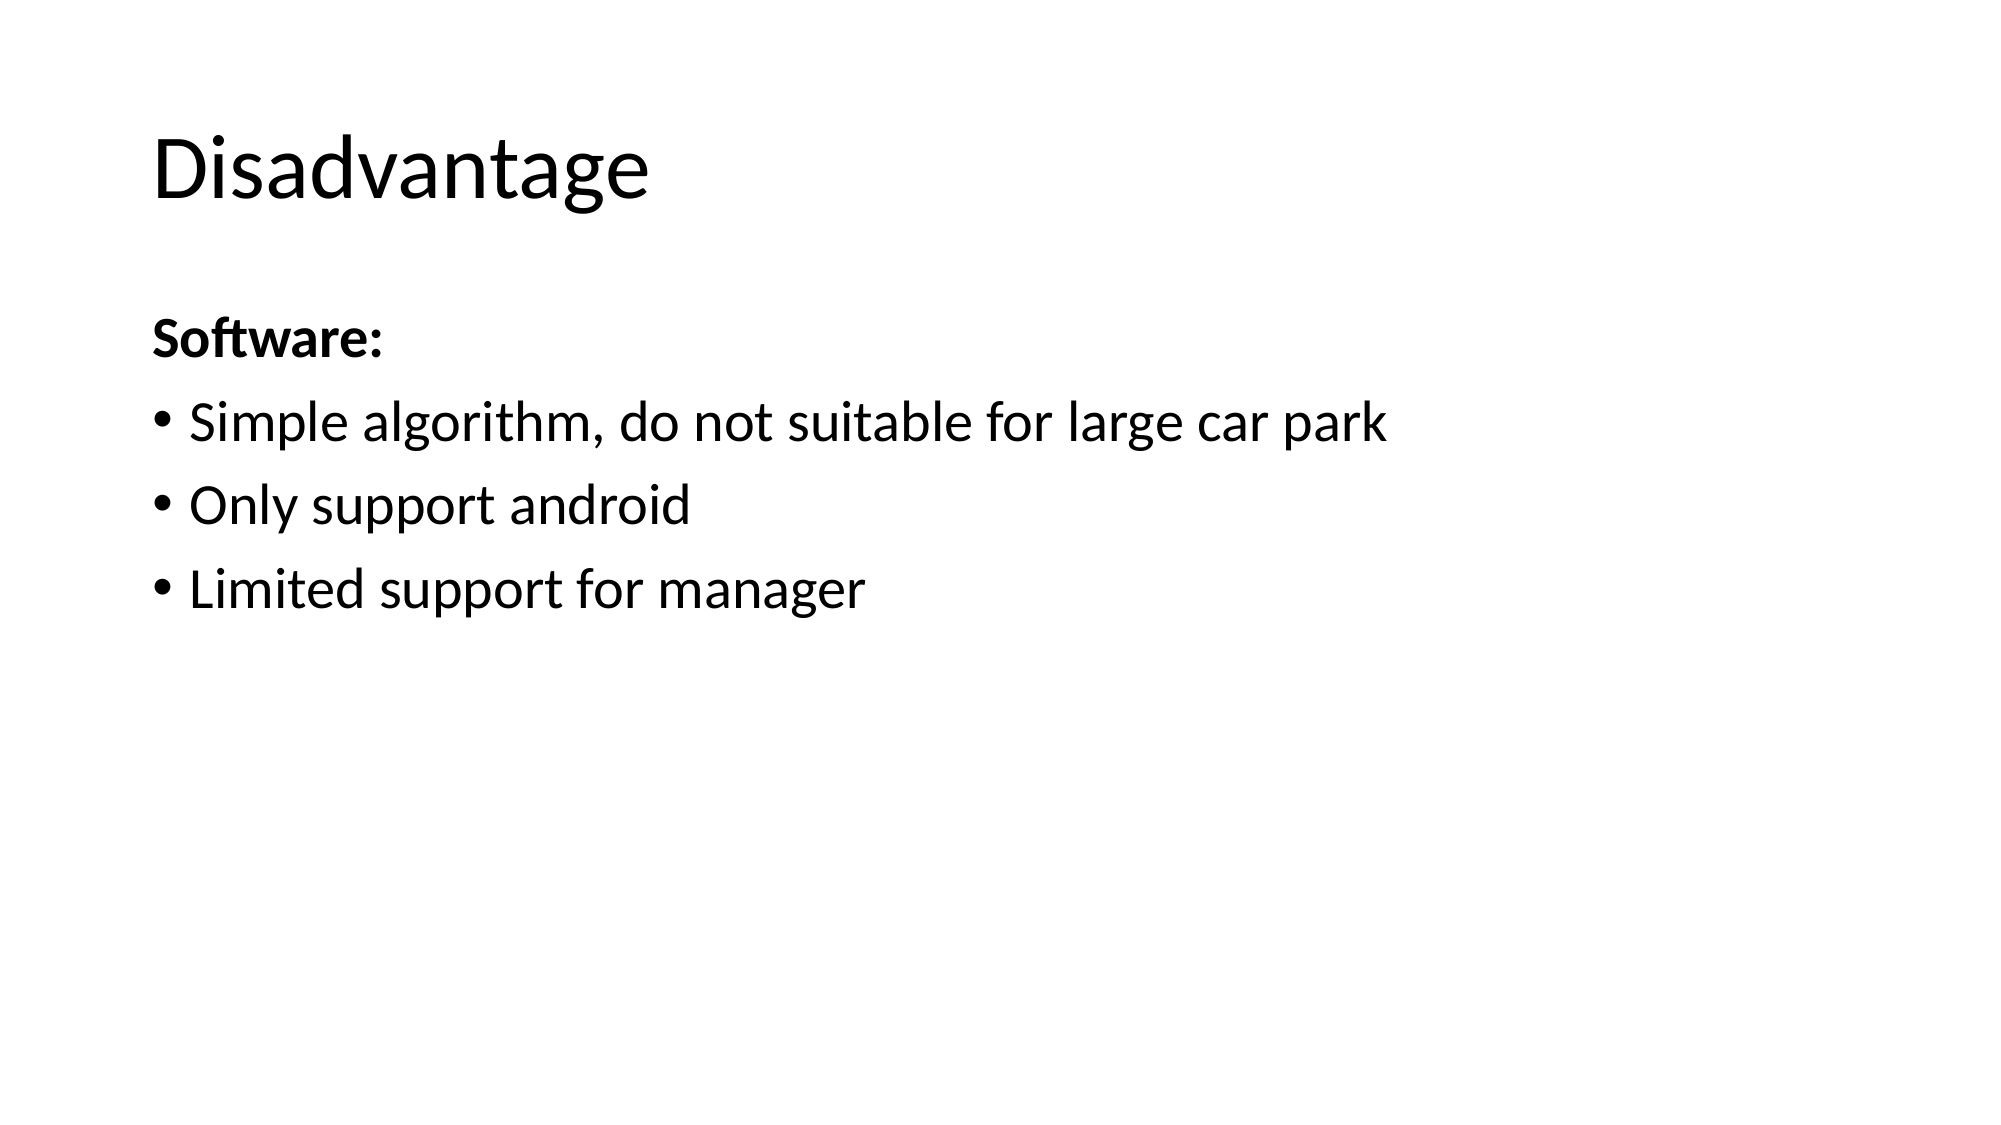

# Disadvantage
Software:
Simple algorithm, do not suitable for large car park
Only support android
Limited support for manager